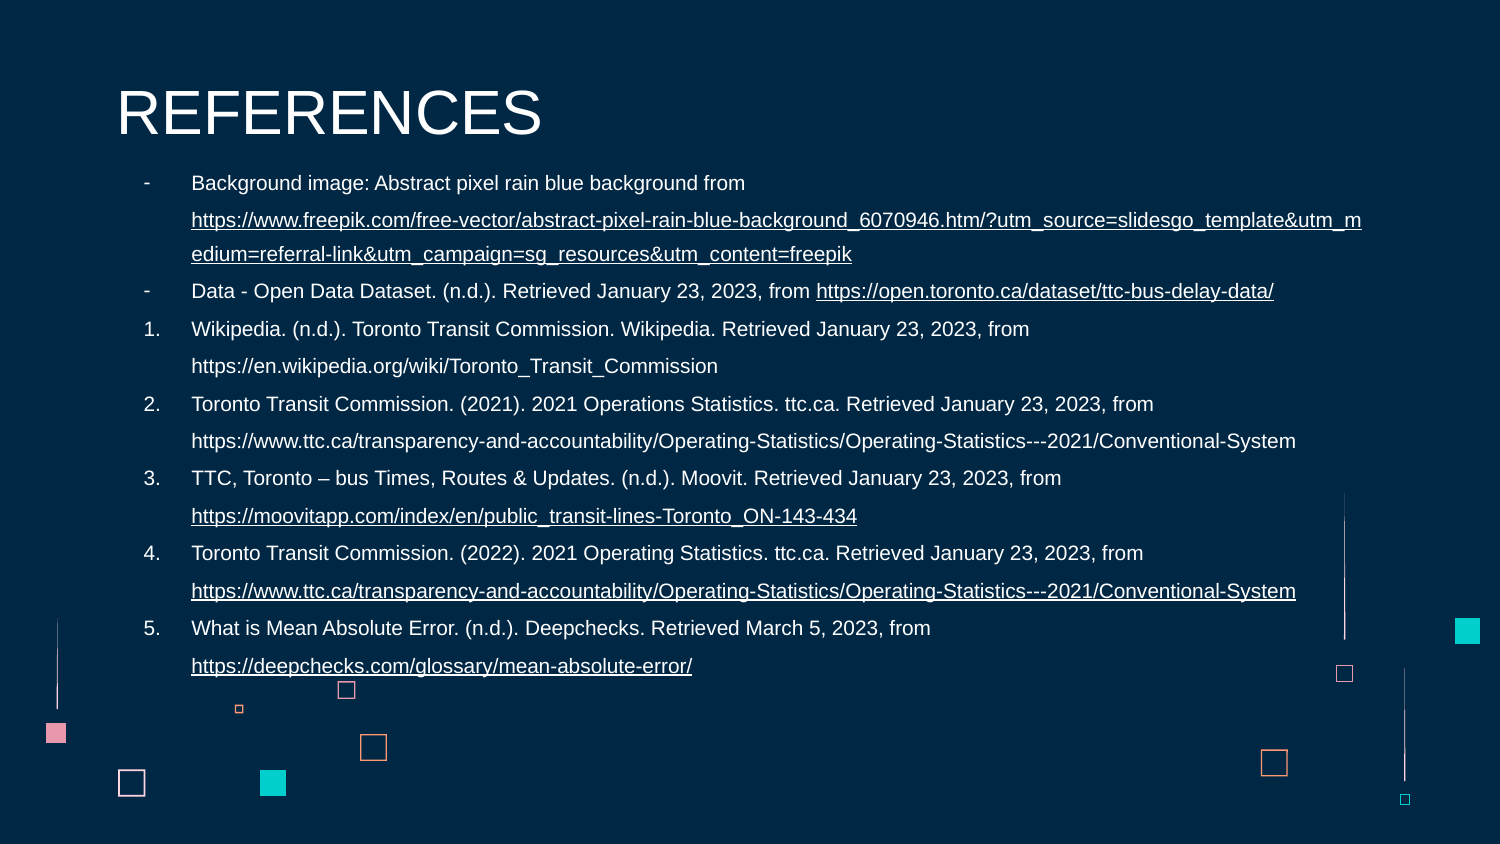

# REFERENCES
Background image: Abstract pixel rain blue background from https://www.freepik.com/free-vector/abstract-pixel-rain-blue-background_6070946.htm/?utm_source=slidesgo_template&utm_medium=referral-link&utm_campaign=sg_resources&utm_content=freepik
Data - Open Data Dataset. (n.d.). Retrieved January 23, 2023, from https://open.toronto.ca/dataset/ttc-bus-delay-data/
Wikipedia. (n.d.). Toronto Transit Commission. Wikipedia. Retrieved January 23, 2023, from https://en.wikipedia.org/wiki/Toronto_Transit_Commission
Toronto Transit Commission. (2021). 2021 Operations Statistics. ttc.ca. Retrieved January 23, 2023, from https://www.ttc.ca/transparency-and-accountability/Operating-Statistics/Operating-Statistics---2021/Conventional-System
TTC, Toronto – bus Times, Routes & Updates. (n.d.). Moovit. Retrieved January 23, 2023, from https://moovitapp.com/index/en/public_transit-lines-Toronto_ON-143-434
Toronto Transit Commission. (2022). 2021 Operating Statistics. ttc.ca. Retrieved January 23, 2023, from https://www.ttc.ca/transparency-and-accountability/Operating-Statistics/Operating-Statistics---2021/Conventional-System
What is Mean Absolute Error. (n.d.). Deepchecks. Retrieved March 5, 2023, from https://deepchecks.com/glossary/mean-absolute-error/